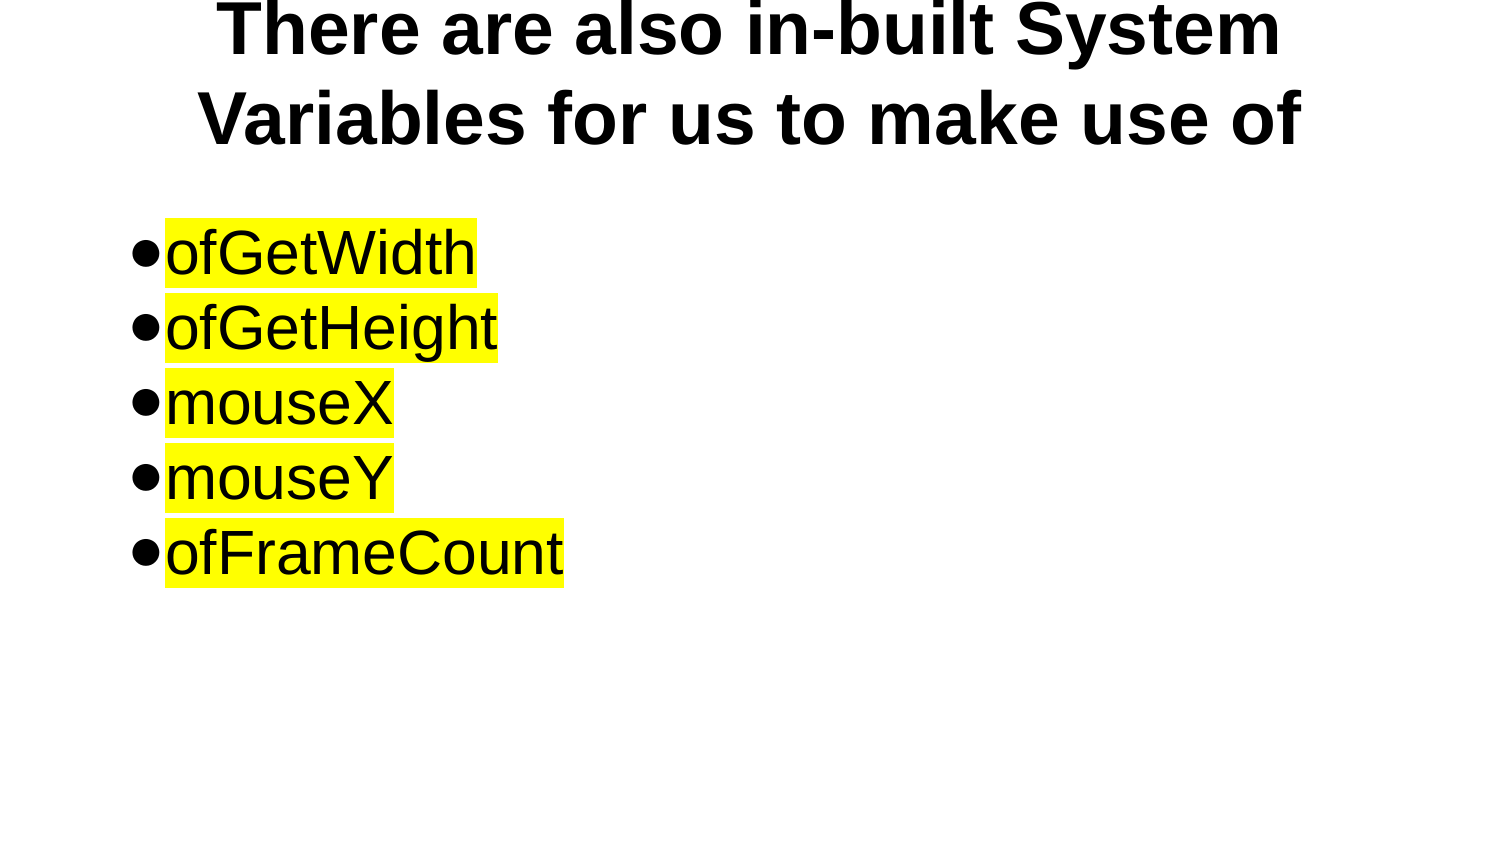

# There are also in-built System Variables for us to make use of
ofGetWidth
ofGetHeight
mouseX
mouseY
ofFrameCount